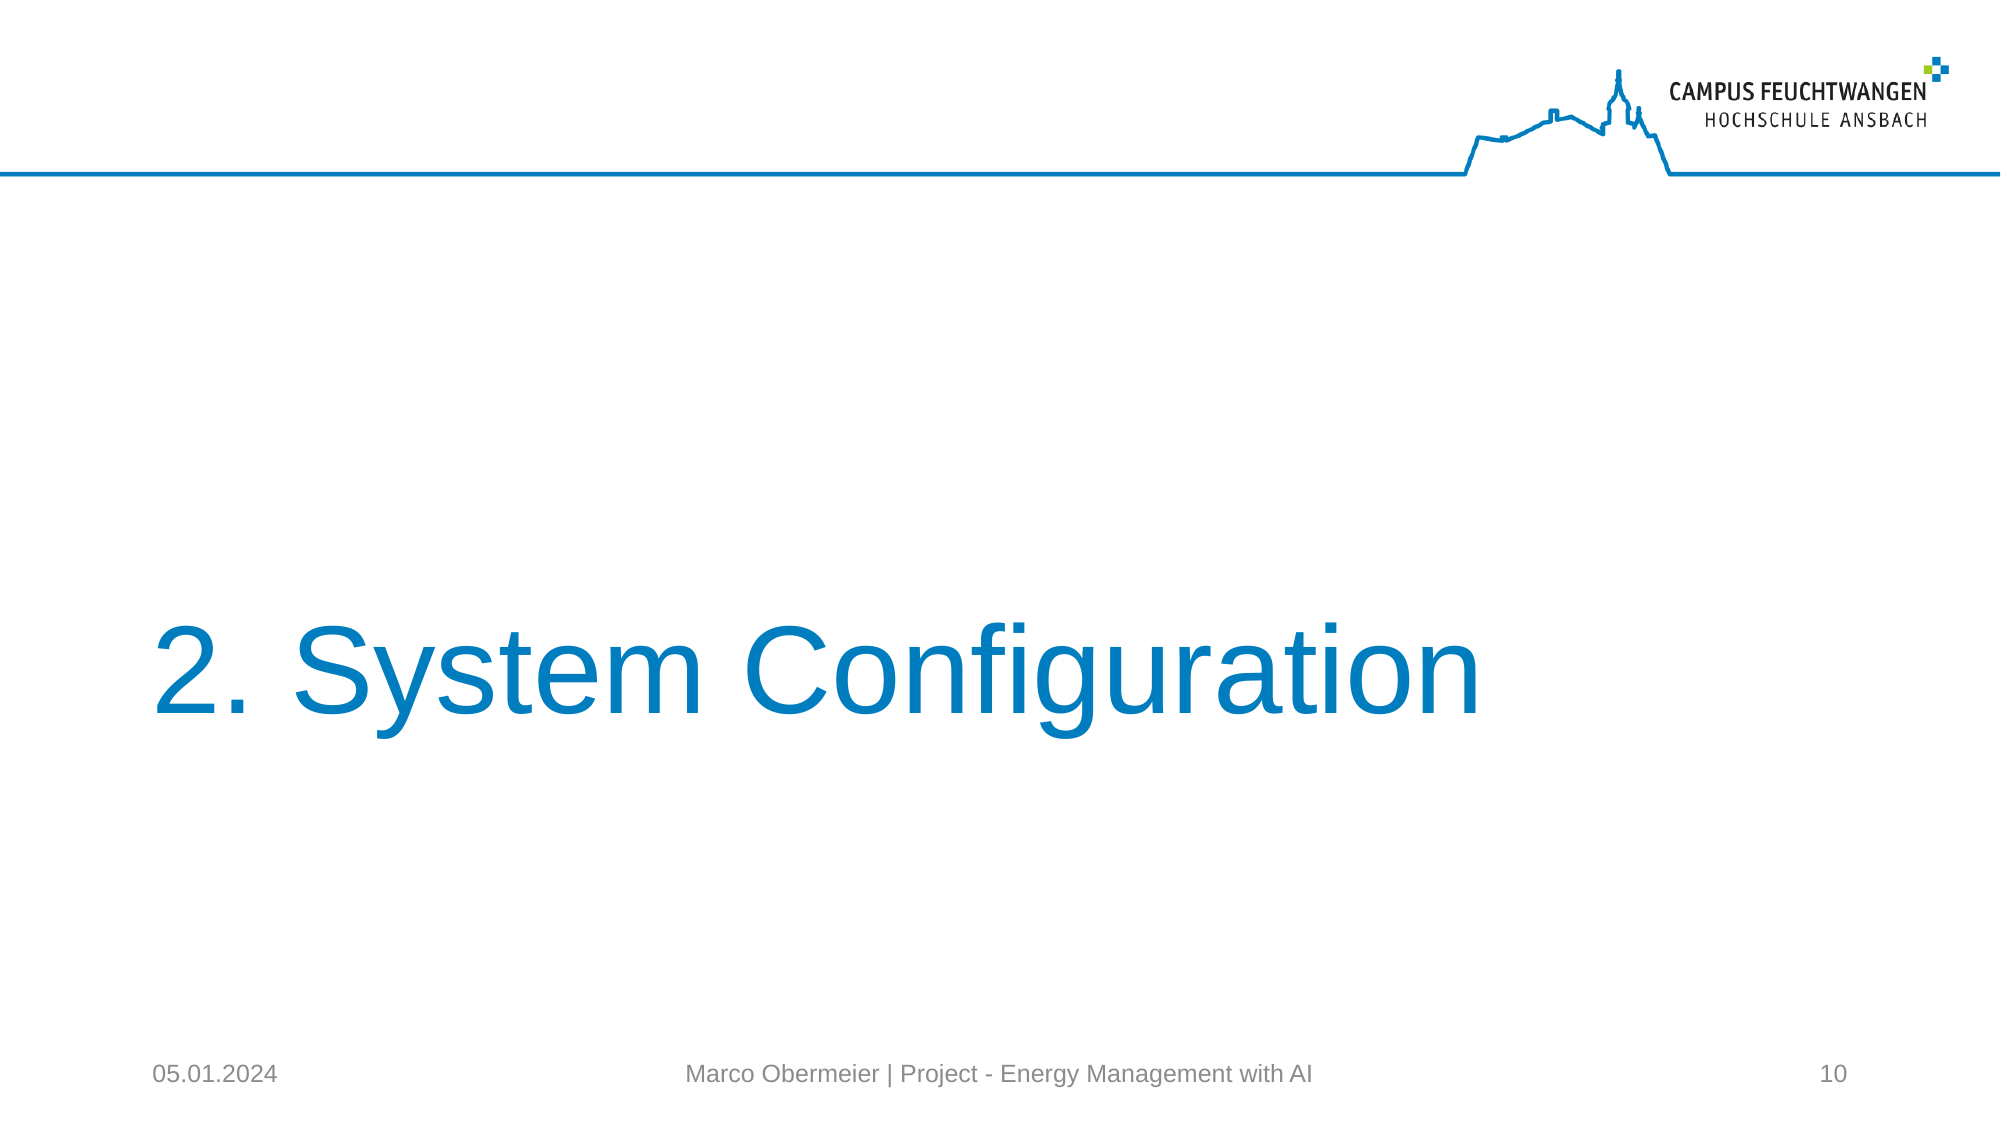

# 2. System Configuration

05.01.2024
Marco Obermeier | Project - Energy Management with AI
10